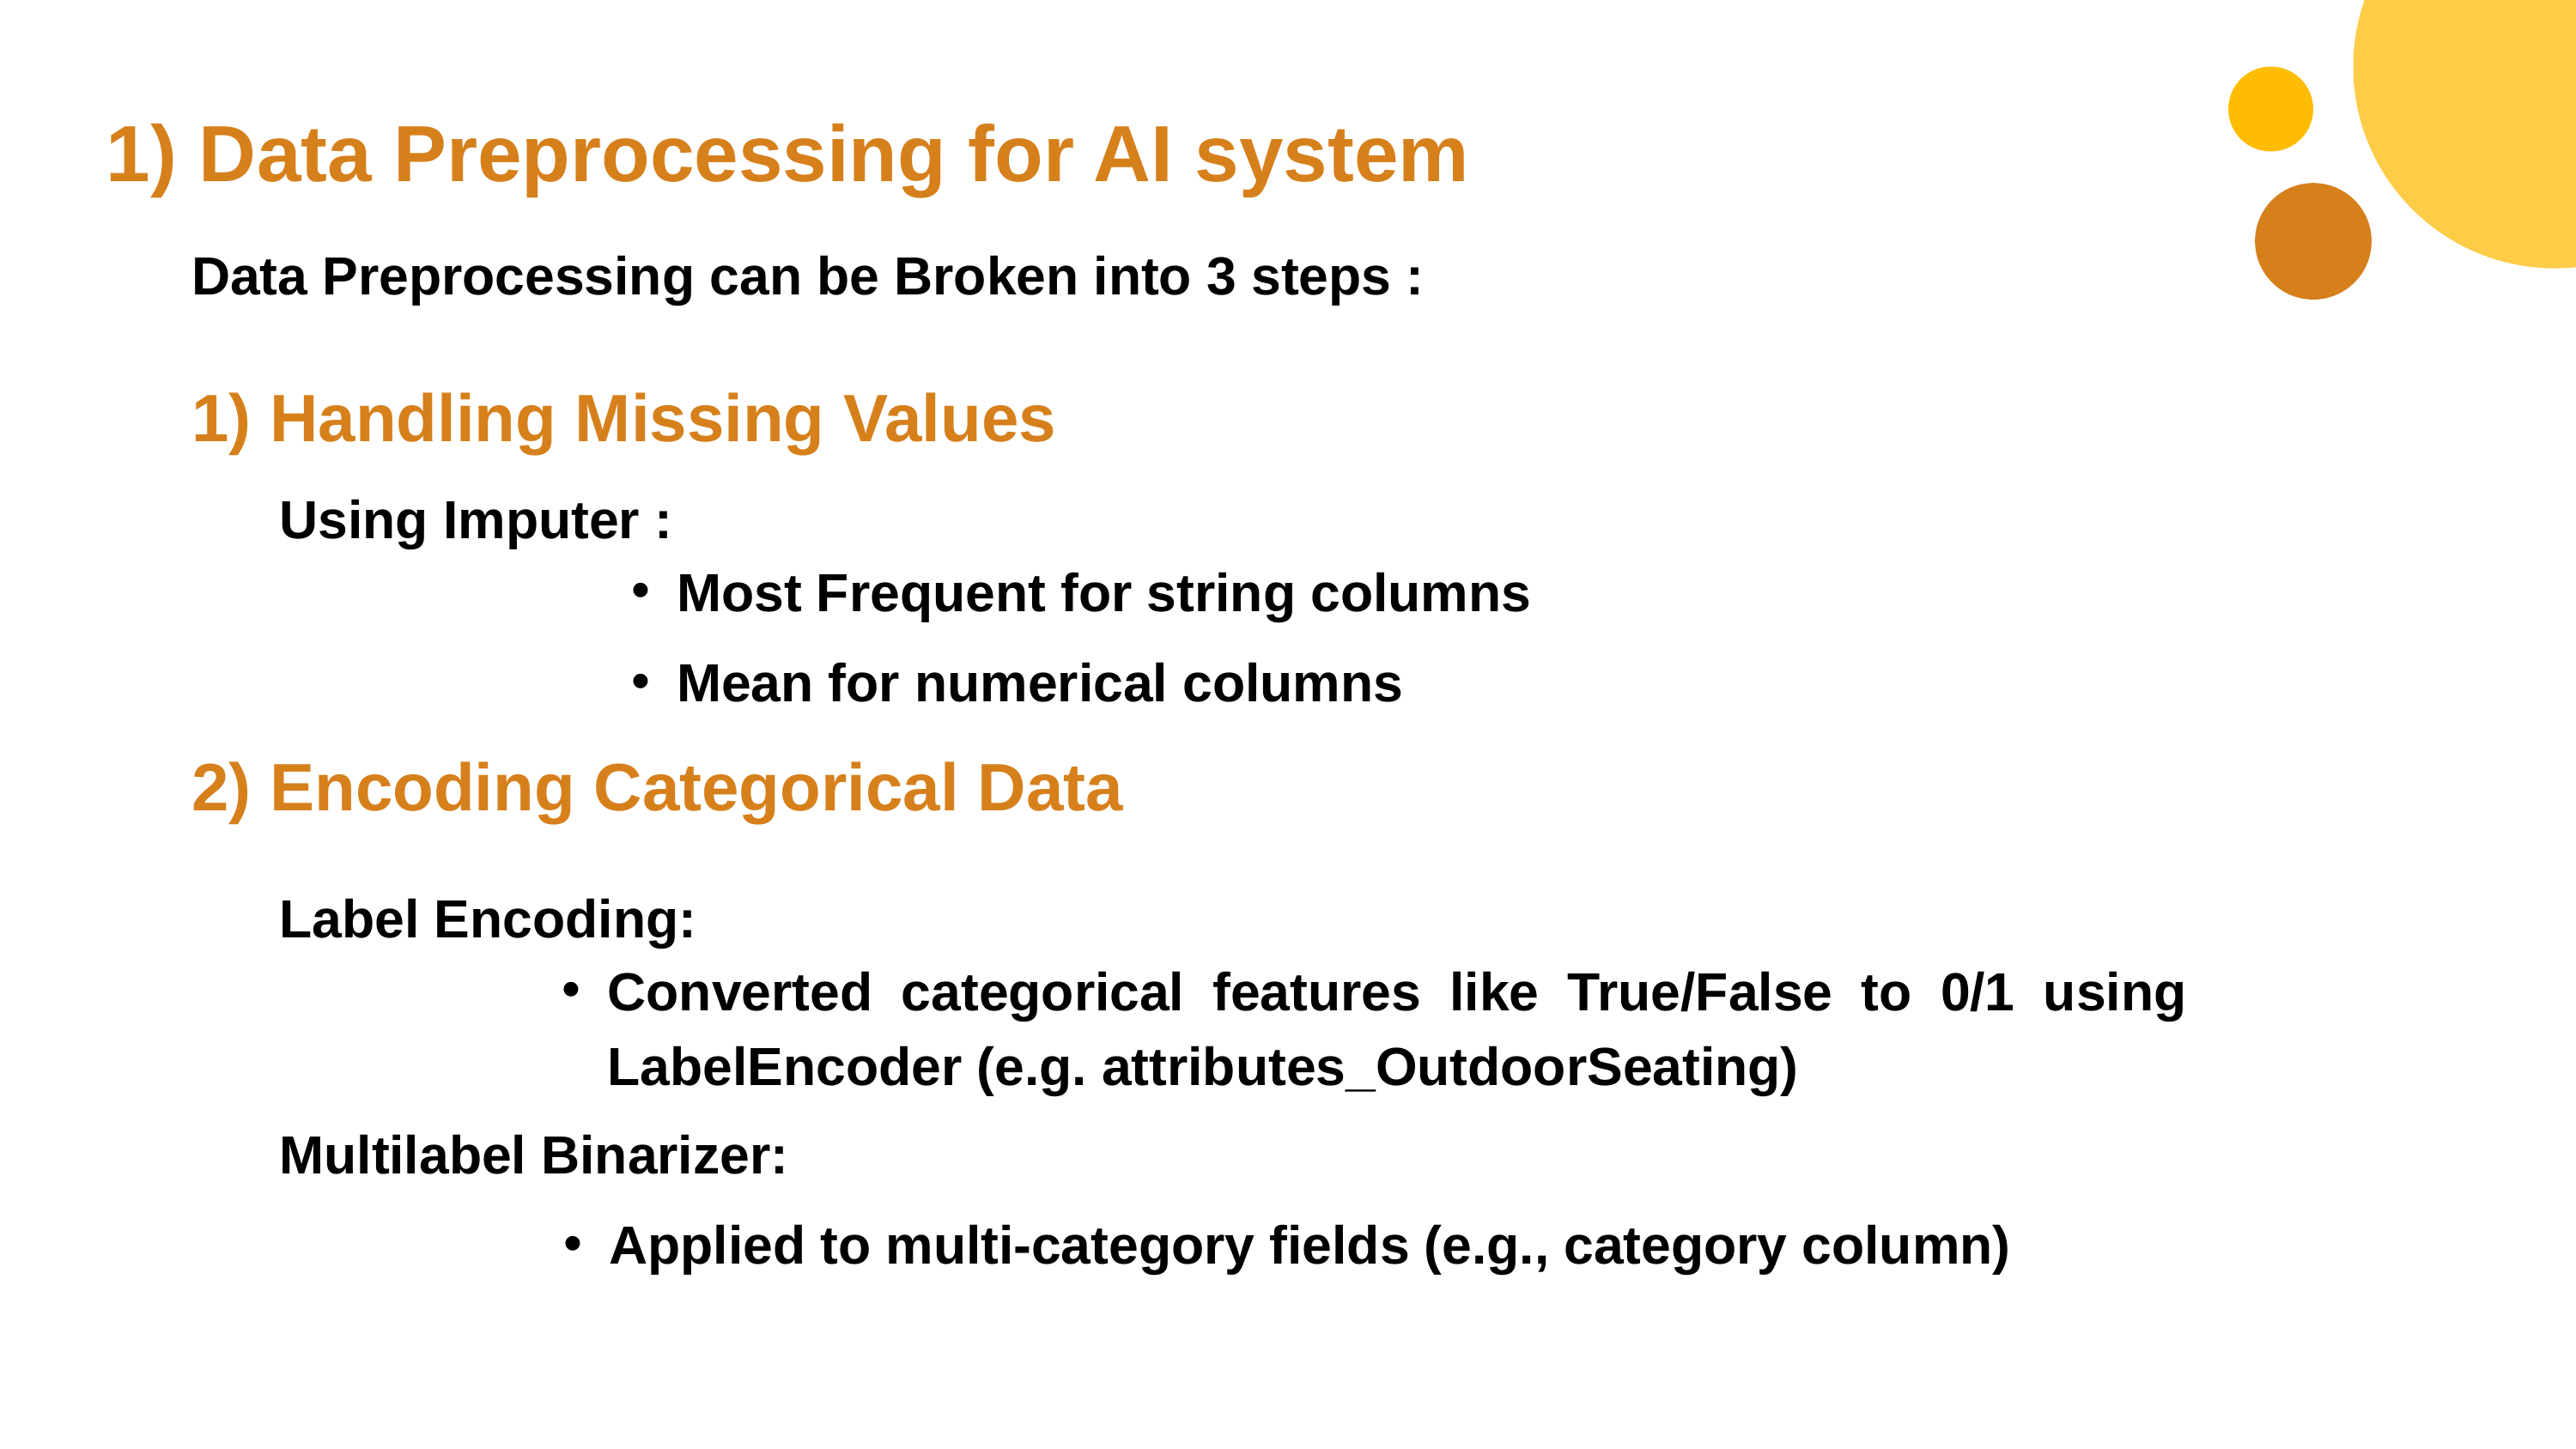

1) Data Preprocessing for AI system

Data Preprocessing can be Broken into 3 steps :
1) Handling Missing Values
Using Imputer :
Most Frequent for string columns
Mean for numerical columns
2) Encoding Categorical Data
Label Encoding:
Converted categorical features like True/False to 0/1 using LabelEncoder (e.g. attributes_OutdoorSeating)
Multilabel Binarizer:
Applied to multi-category fields (e.g., category column)